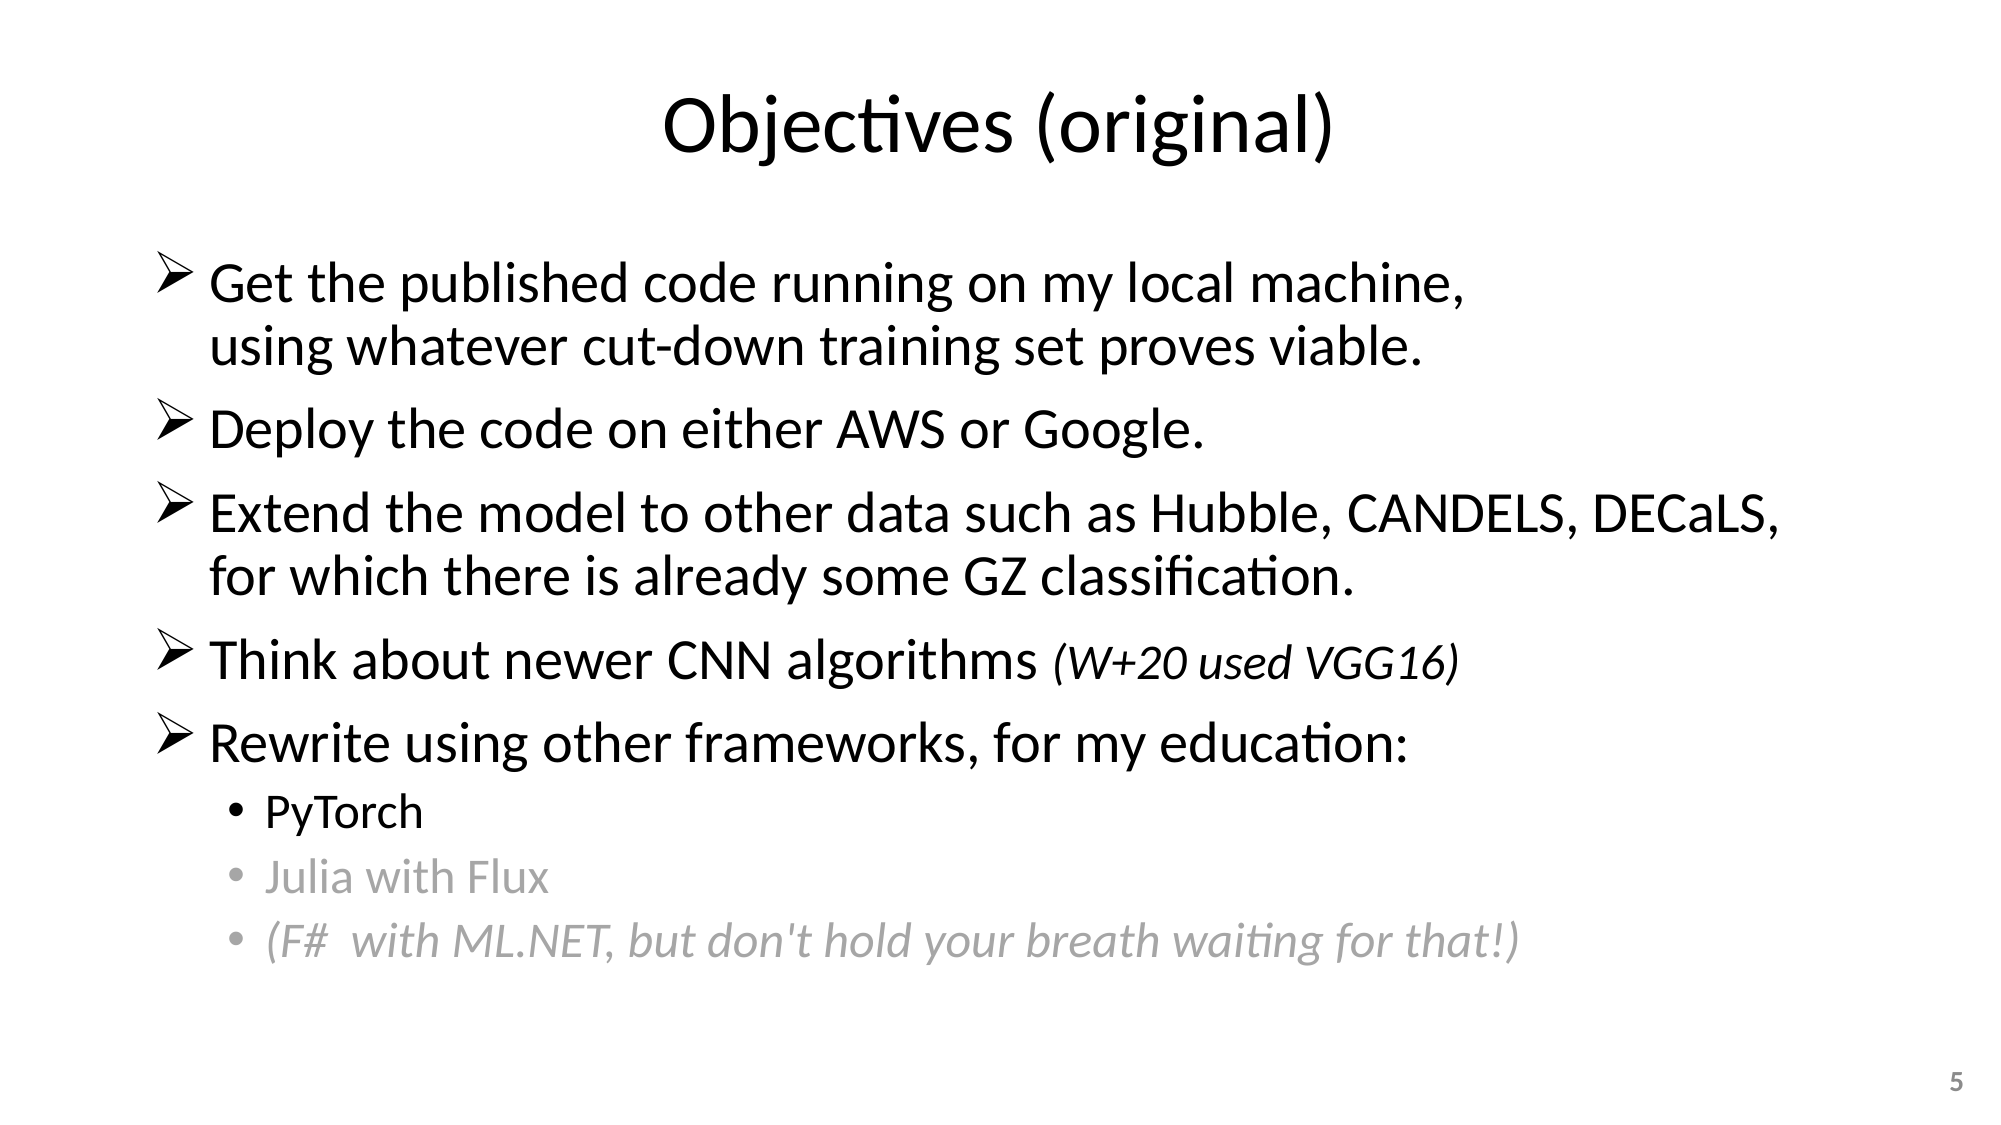

# Objectives (original)
Get the published code running on my local machine,
using whatever cut-down training set proves viable.
Deploy the code on either AWS or Google.
Extend the model to other data such as Hubble, CANDELS, DECaLS, for which there is already some GZ classification.
Think about newer CNN algorithms (W+20 used VGG16)
Rewrite using other frameworks, for my education:
PyTorch
Julia with Flux
(F#  with ML.NET, but don't hold your breath waiting for that!)
5